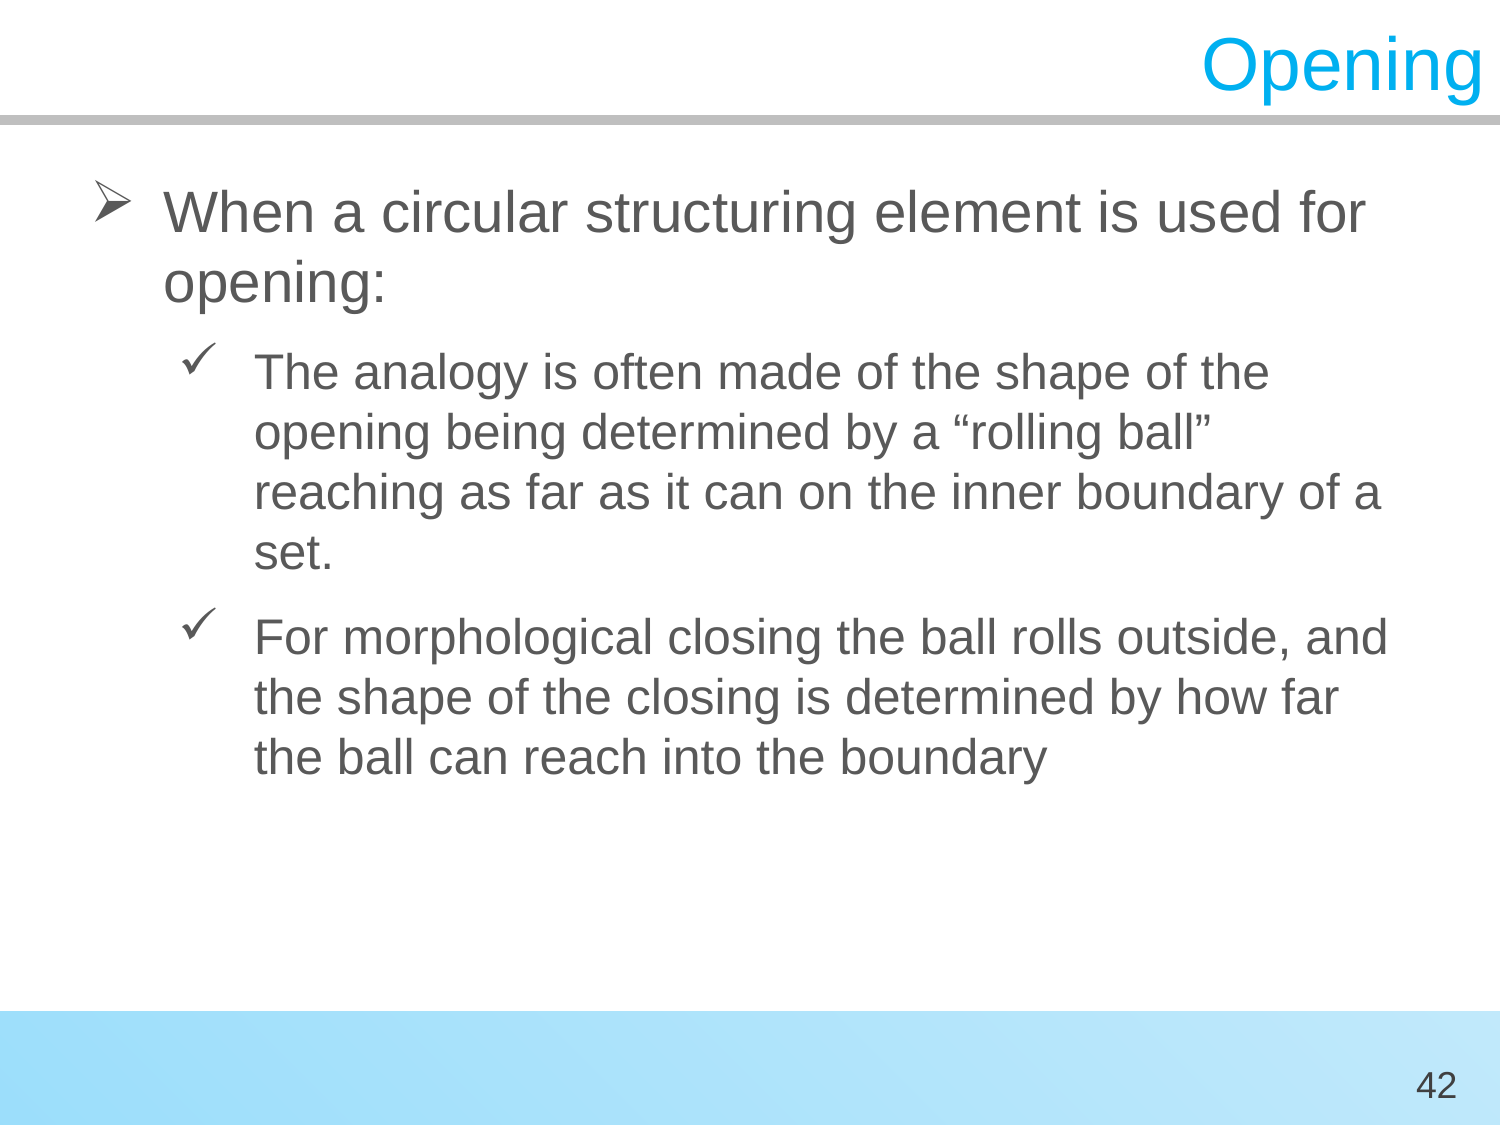

# Opening
When a circular structuring element is used for opening:
The analogy is often made of the shape of the opening being determined by a “rolling ball” reaching as far as it can on the inner boundary of a set.
For morphological closing the ball rolls outside, and the shape of the closing is determined by how far the ball can reach into the boundary